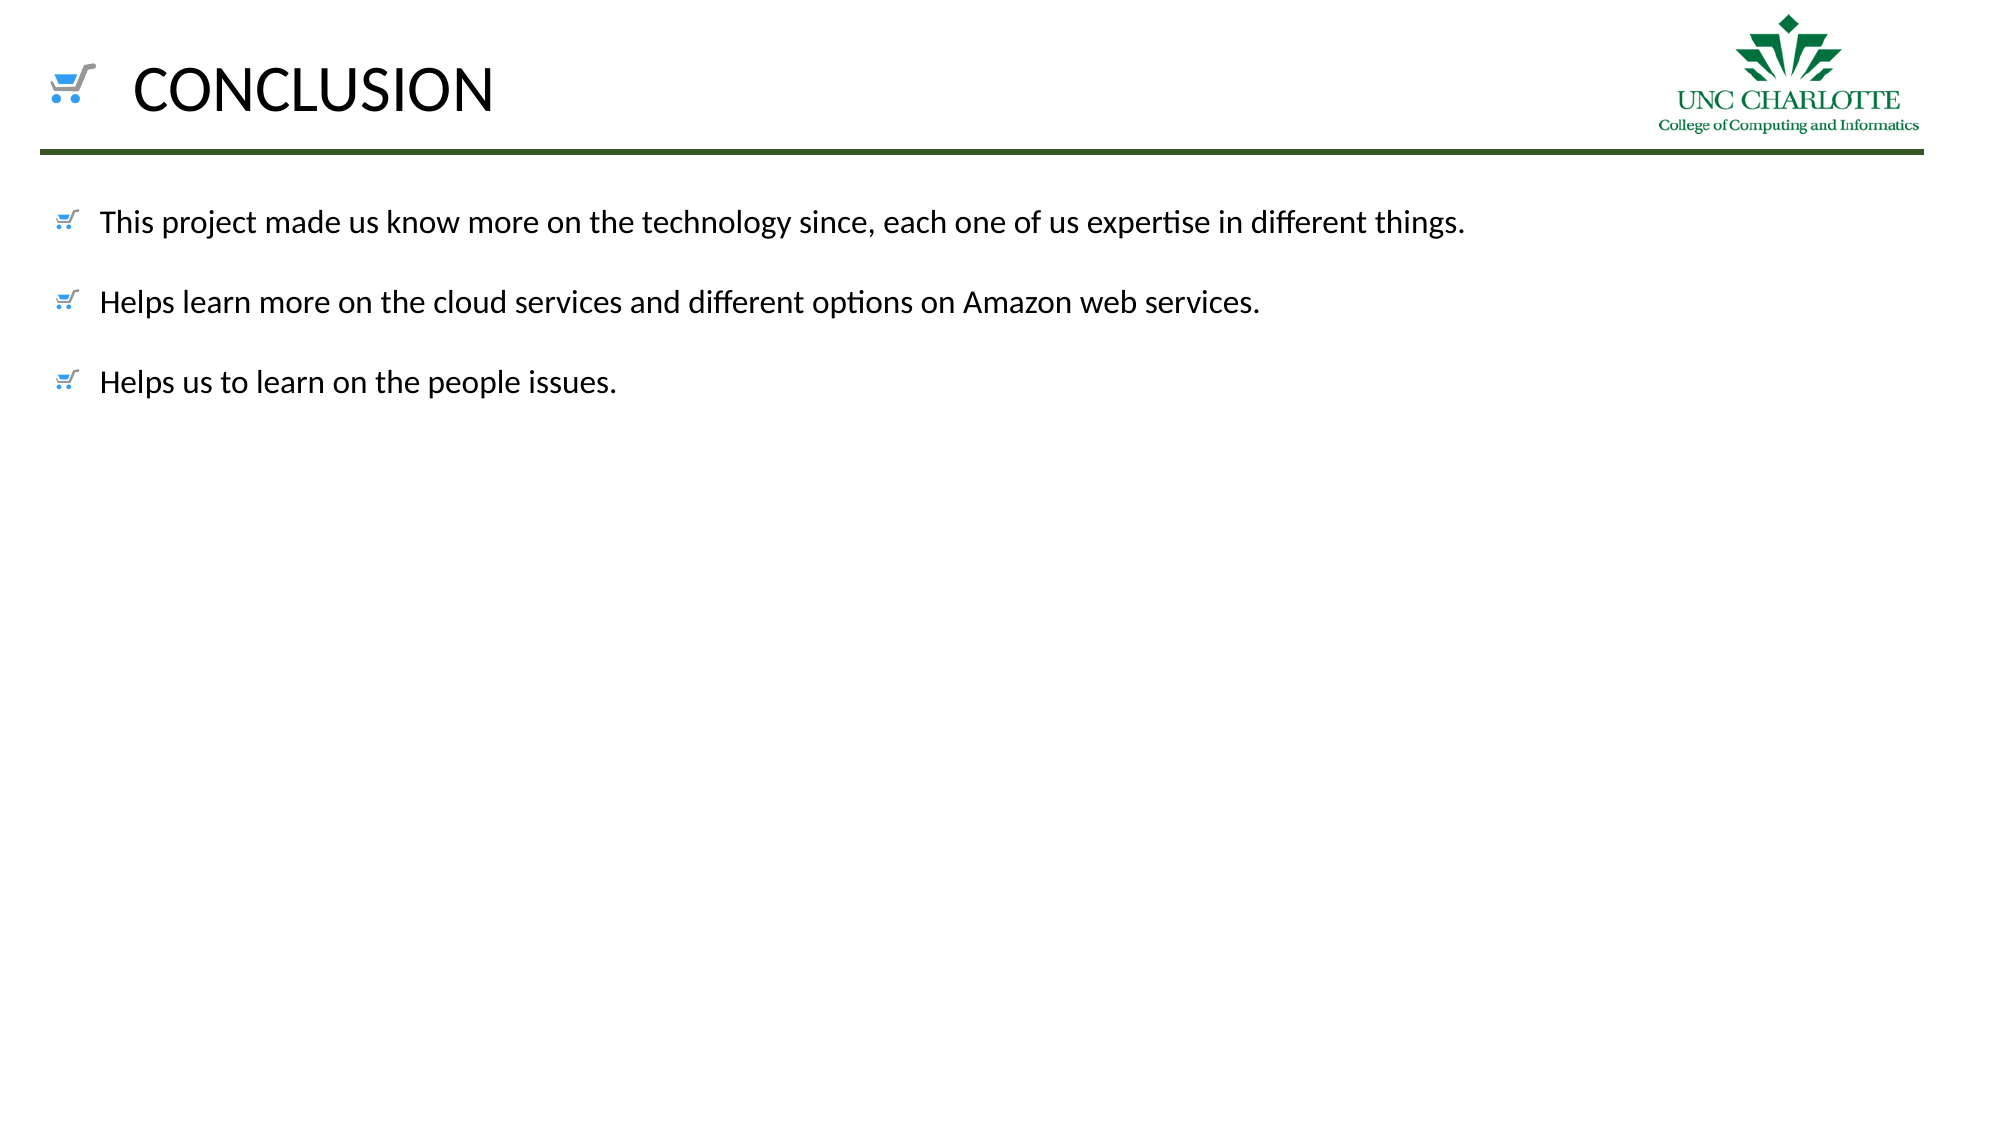

CONCLUSION
This project made us know more on the technology since, each one of us expertise in different things.
Helps learn more on the cloud services and different options on Amazon web services.
Helps us to learn on the people issues.